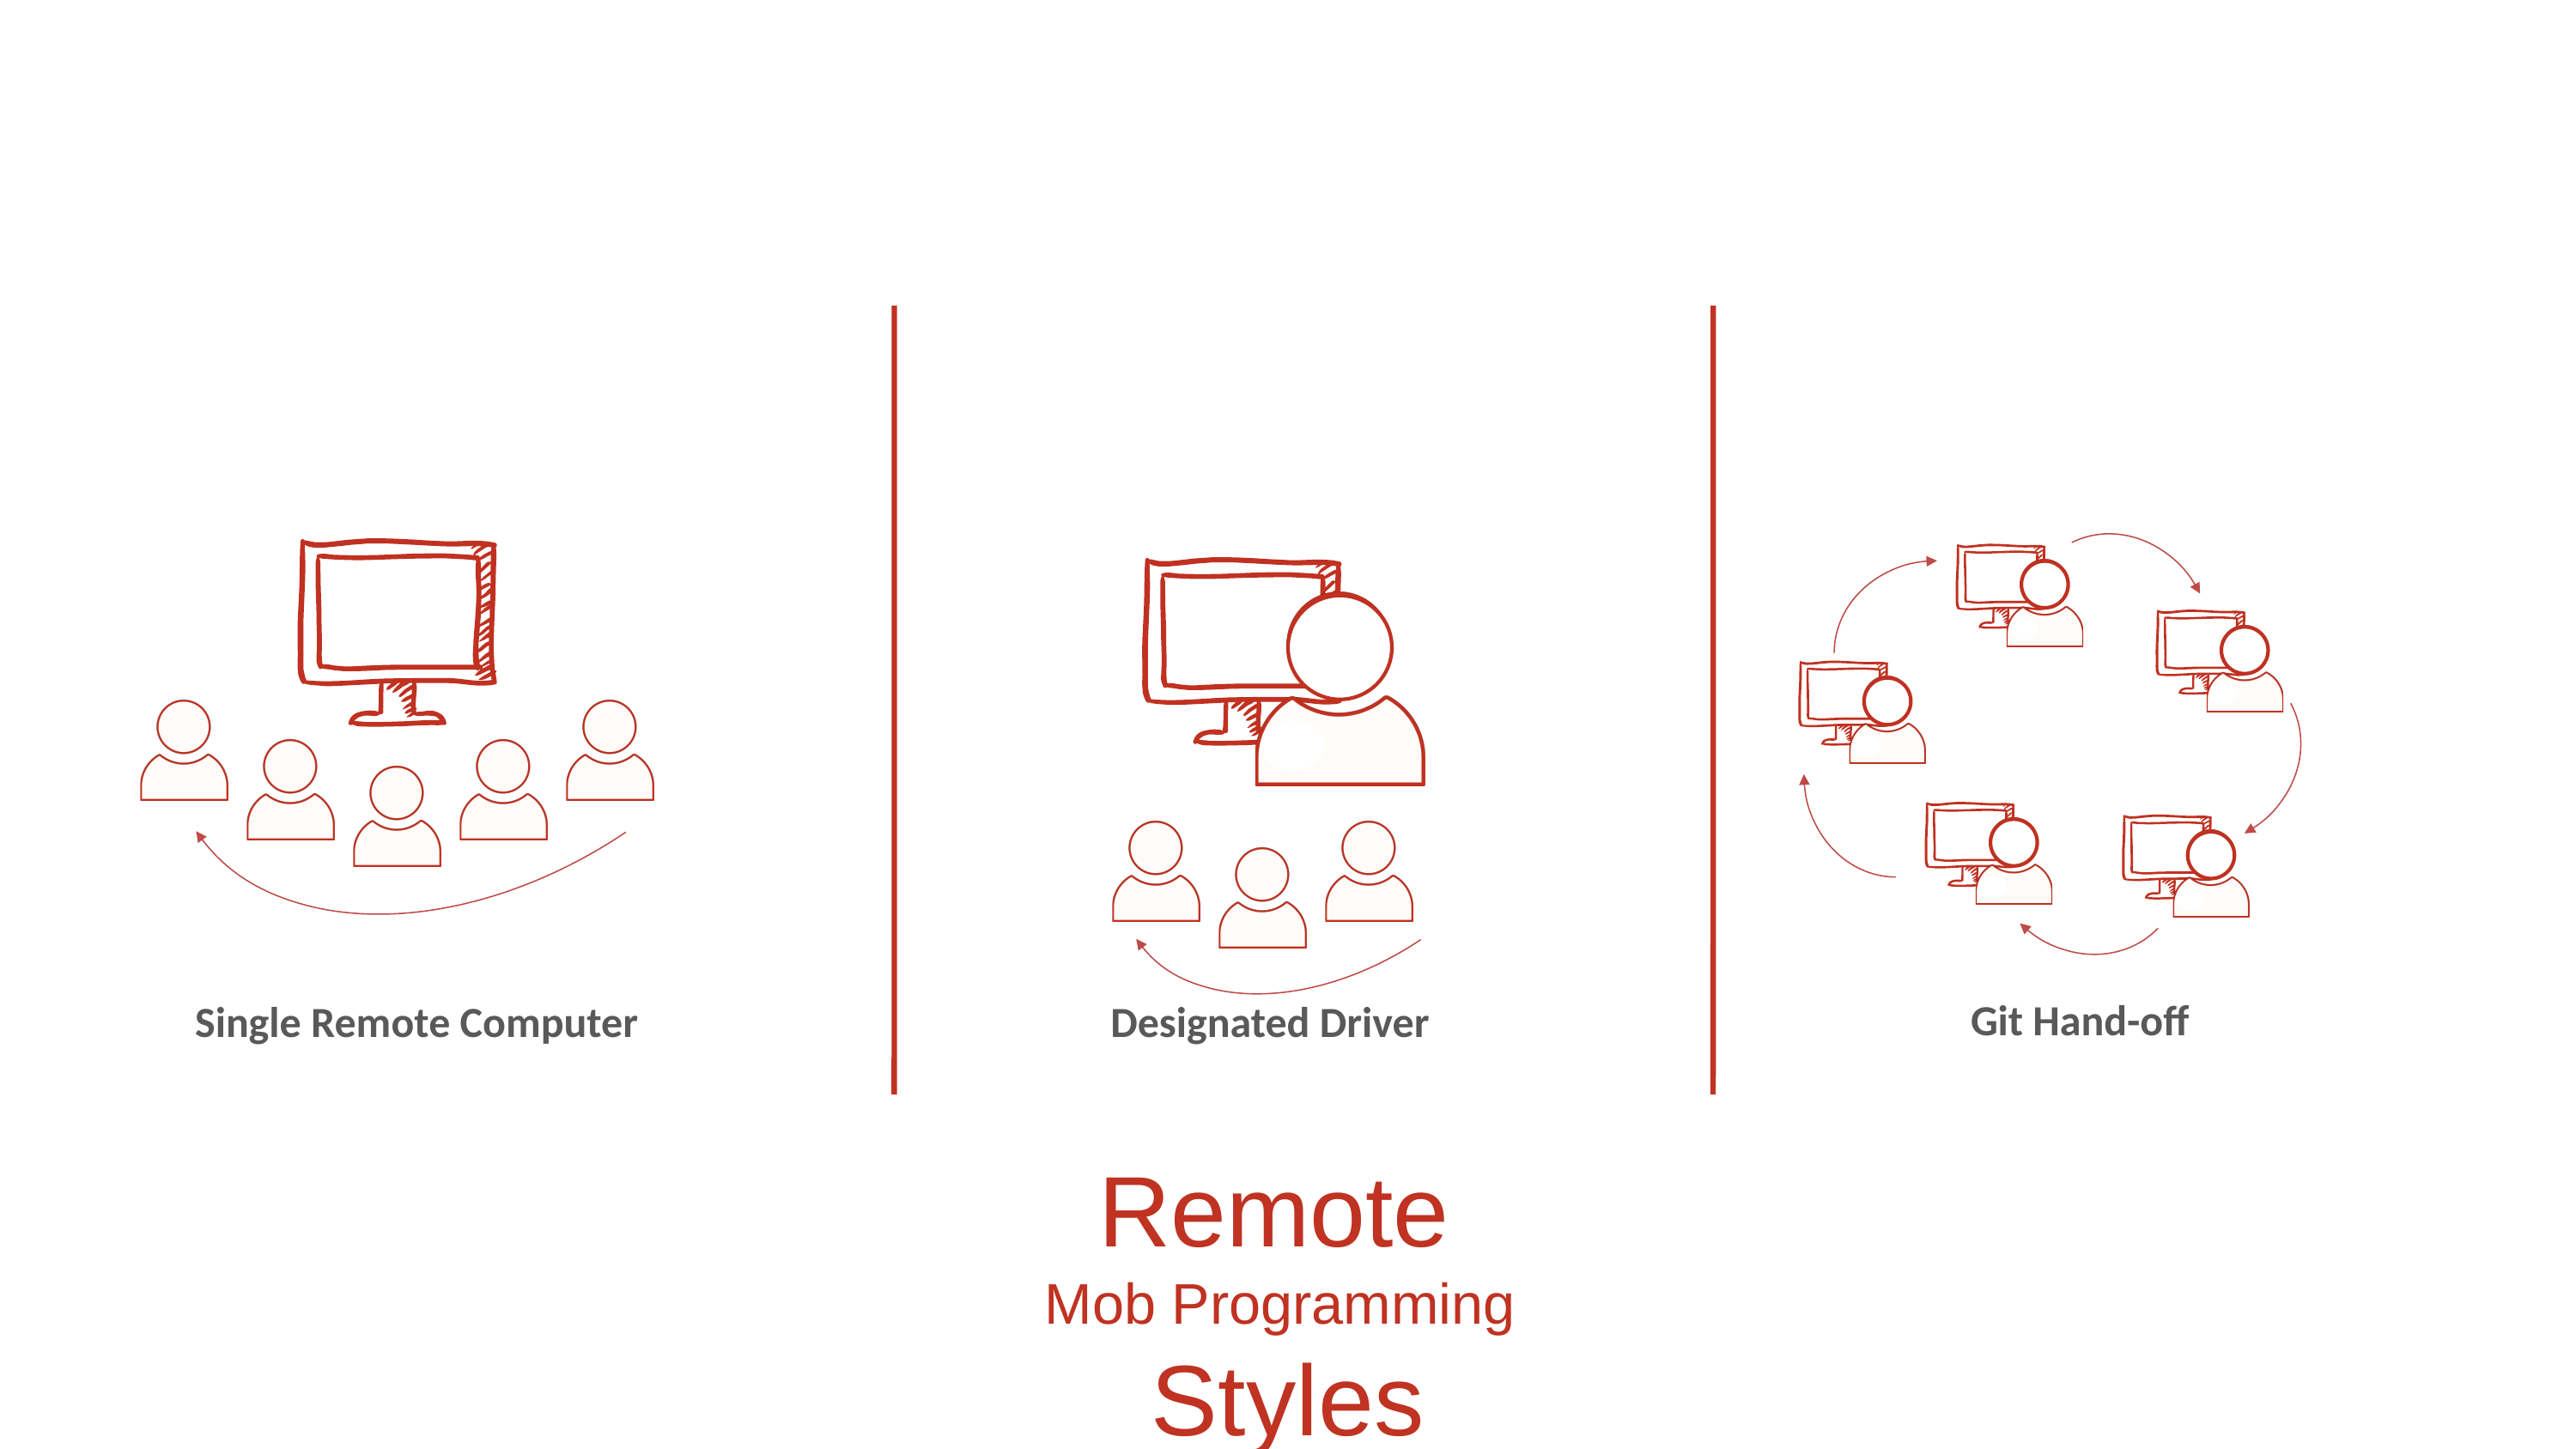

Git Hand-off
Single Remote Computer
Designated Driver
Remote
Mob Programming
Styles